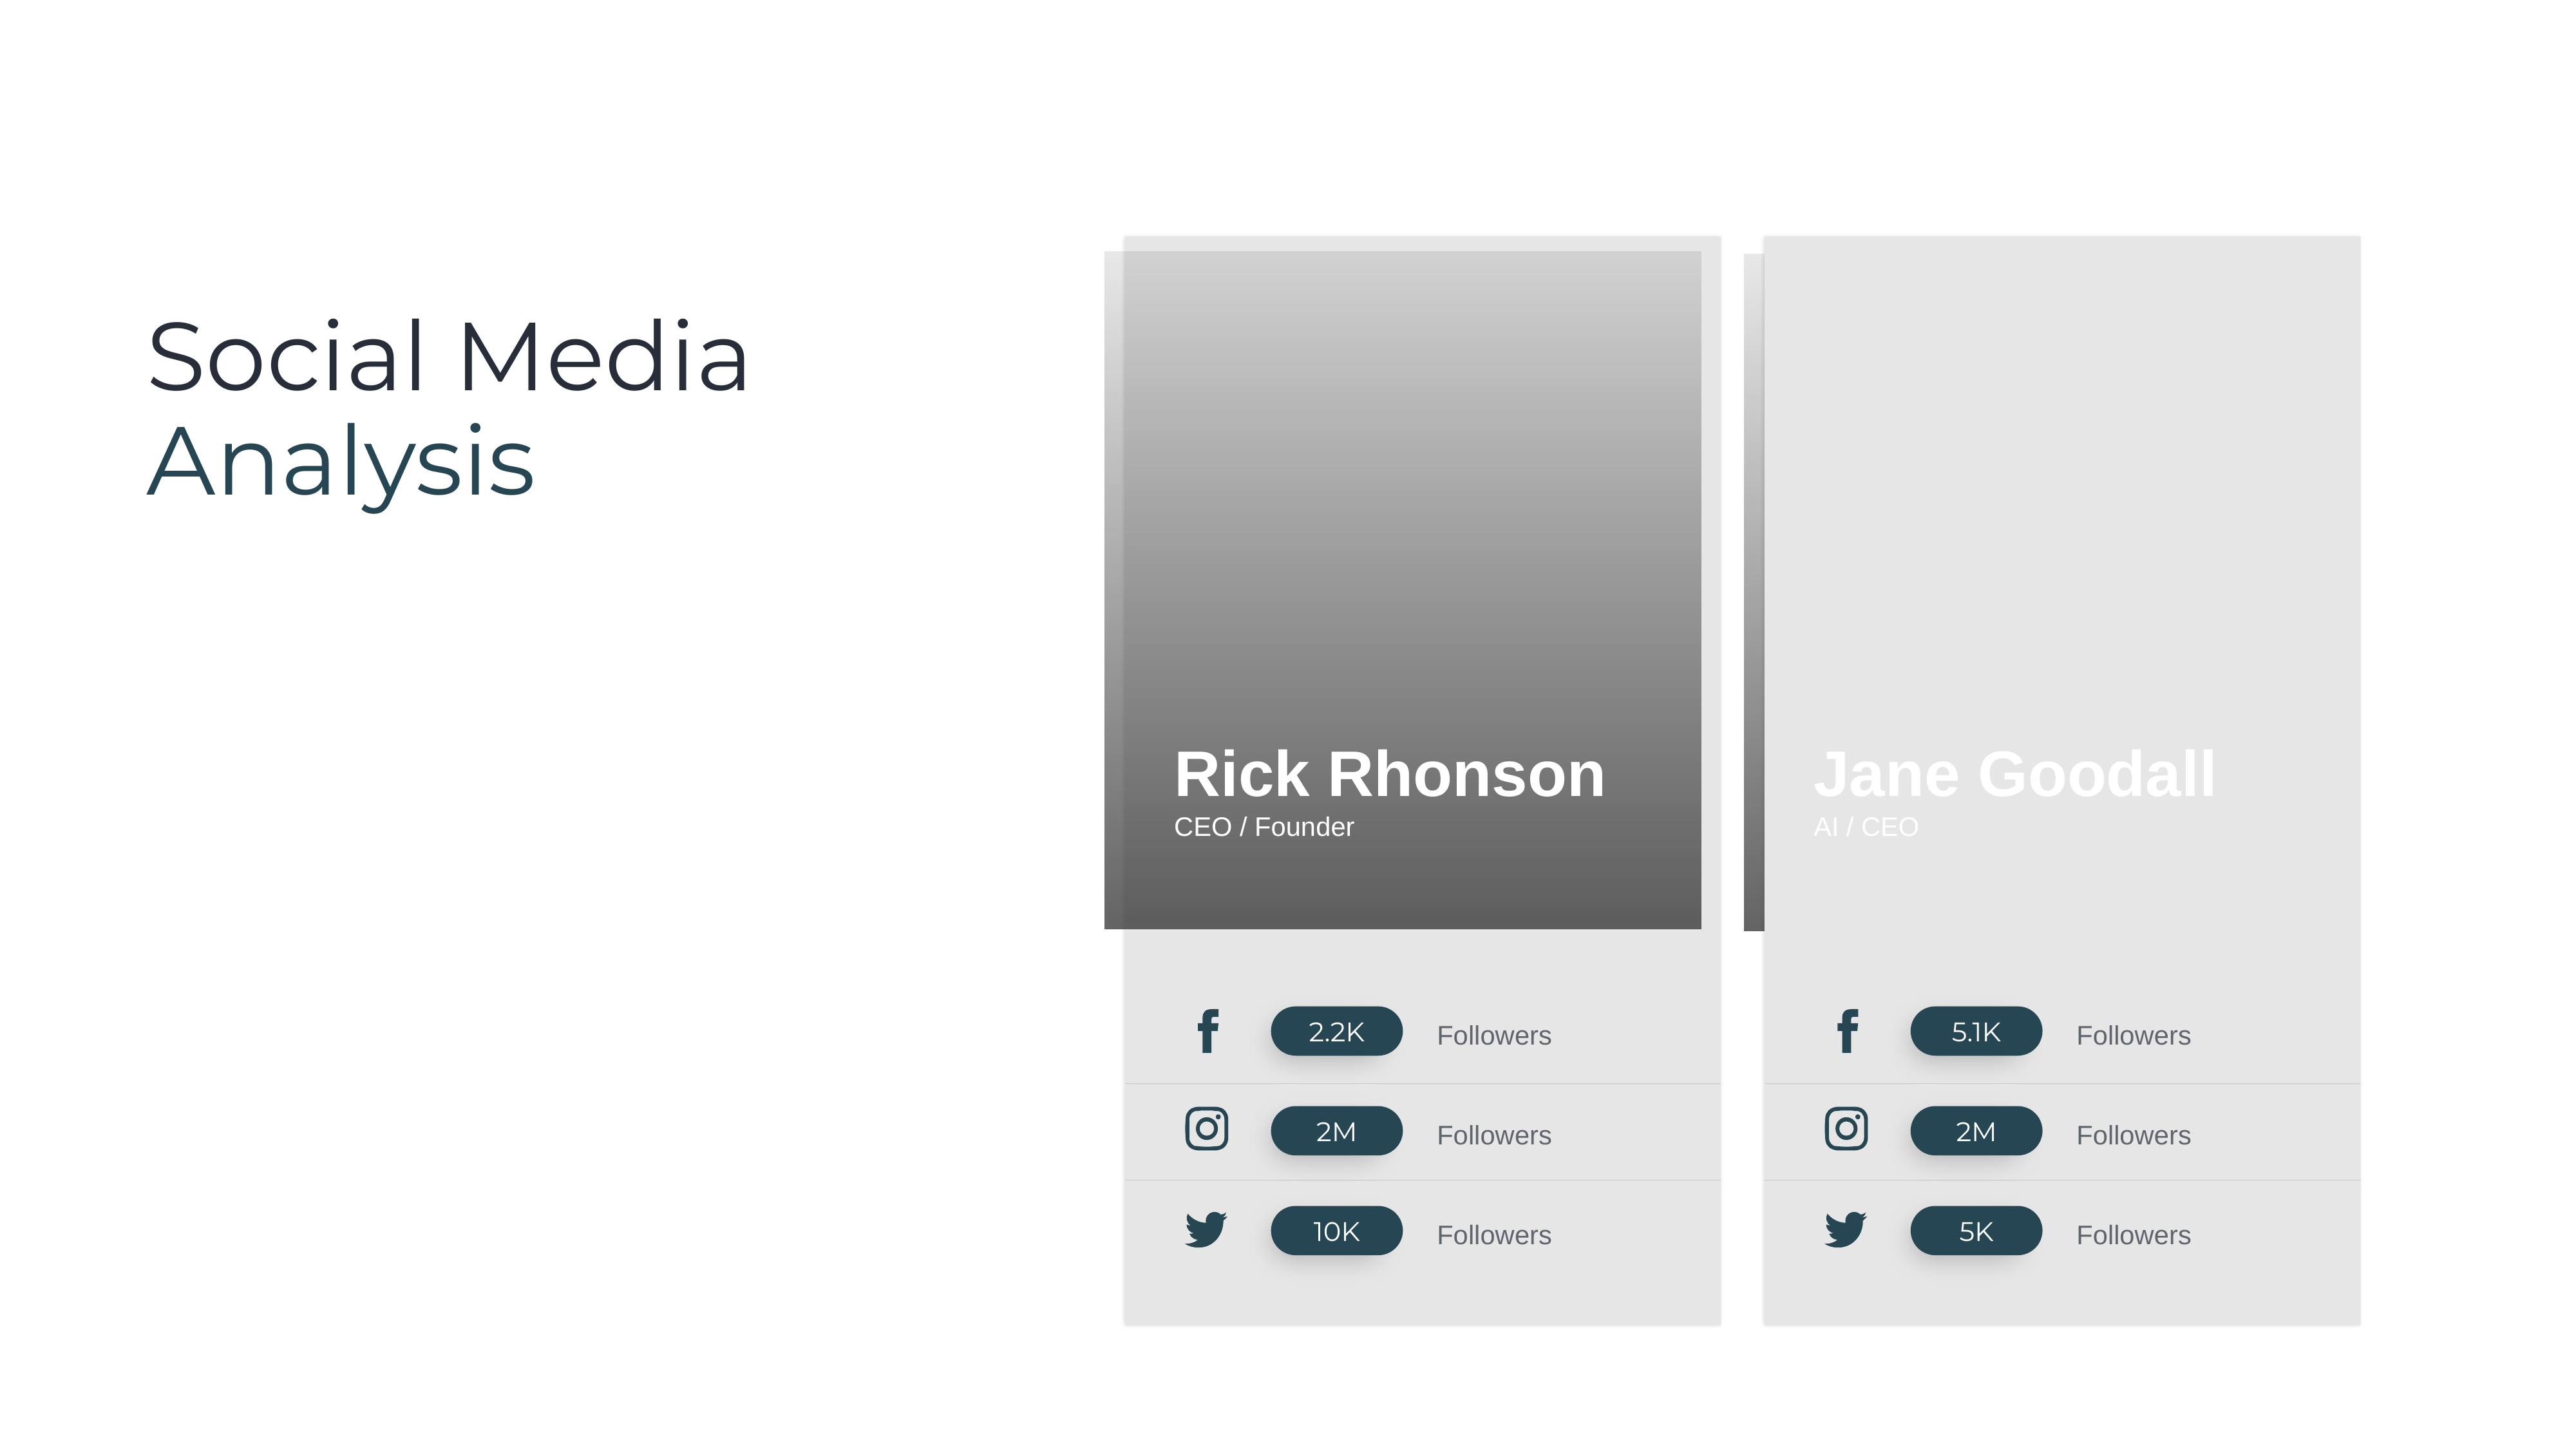

# Social Media Analysis

Followers
2.2K

Followers
2M

Followers
10K

Followers
5.1K

Followers
2M

Followers
5K

Rick Rhonson
CEO / Founder
Jane Goodall
AI / CEO